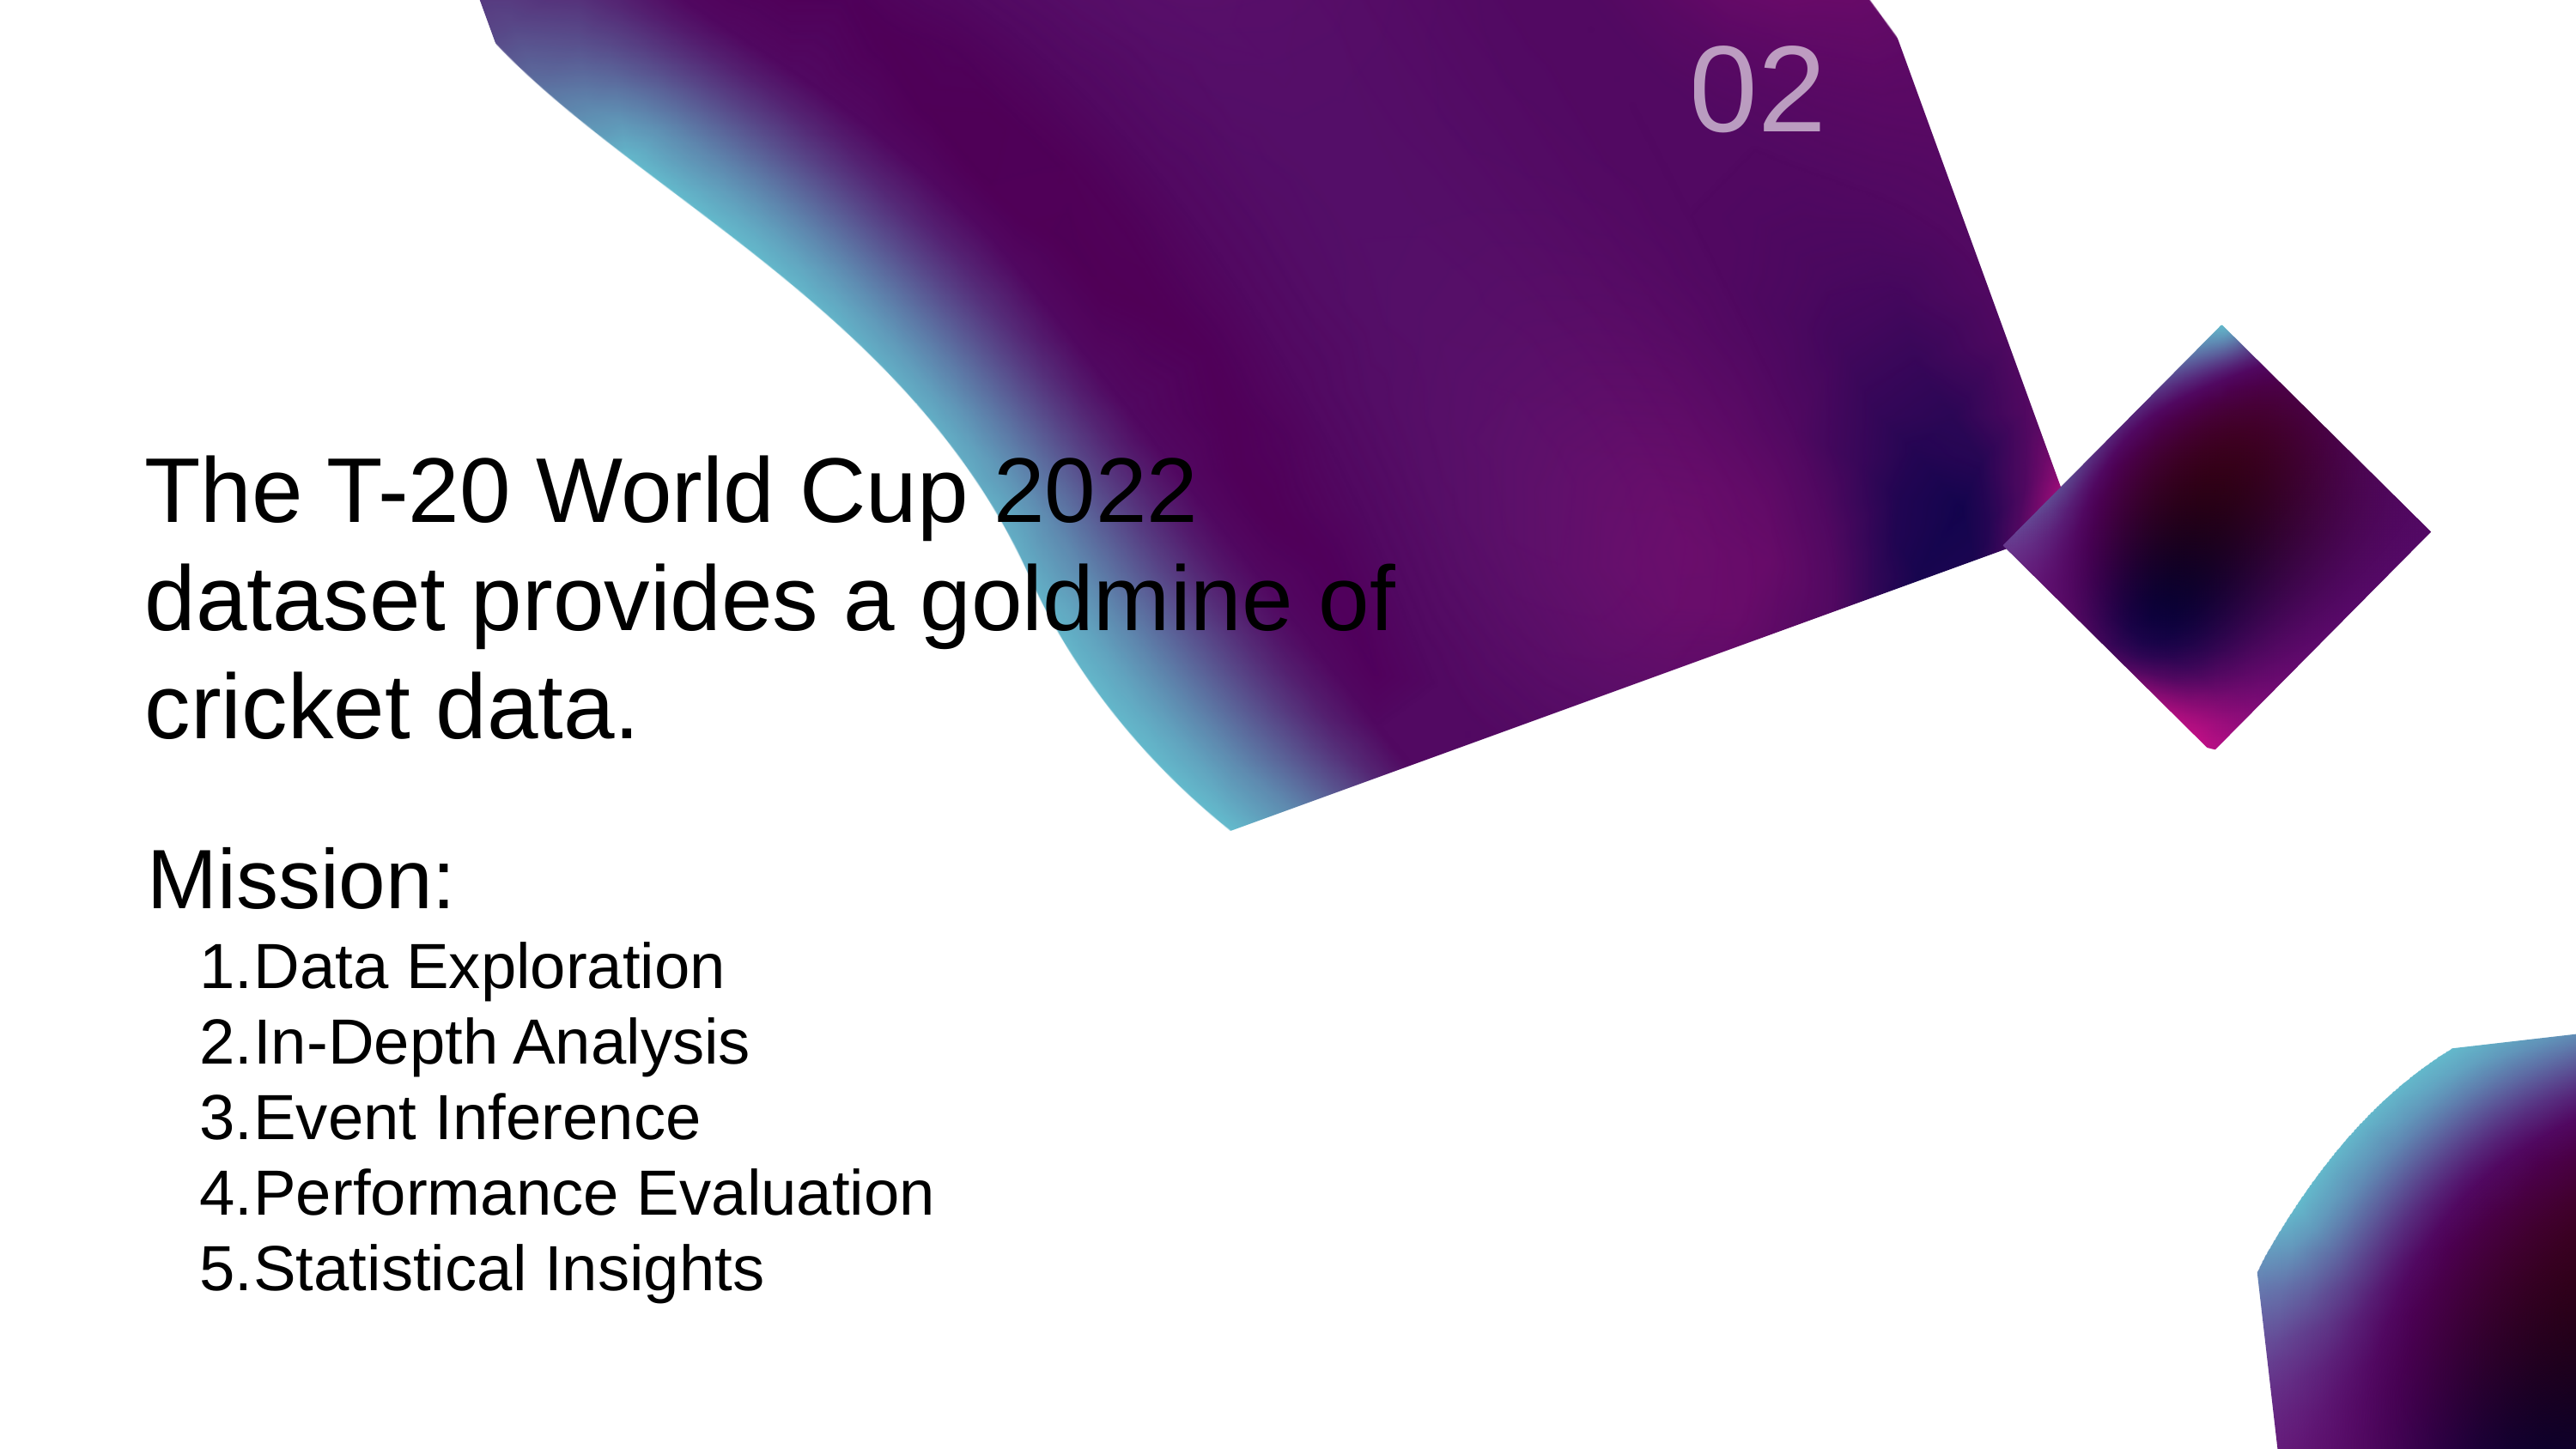

02

The T-20 World Cup 2022 dataset provides a goldmine of cricket data.
Mission:
Data Exploration
In-Depth Analysis
Event Inference
Performance Evaluation
Statistical Insights